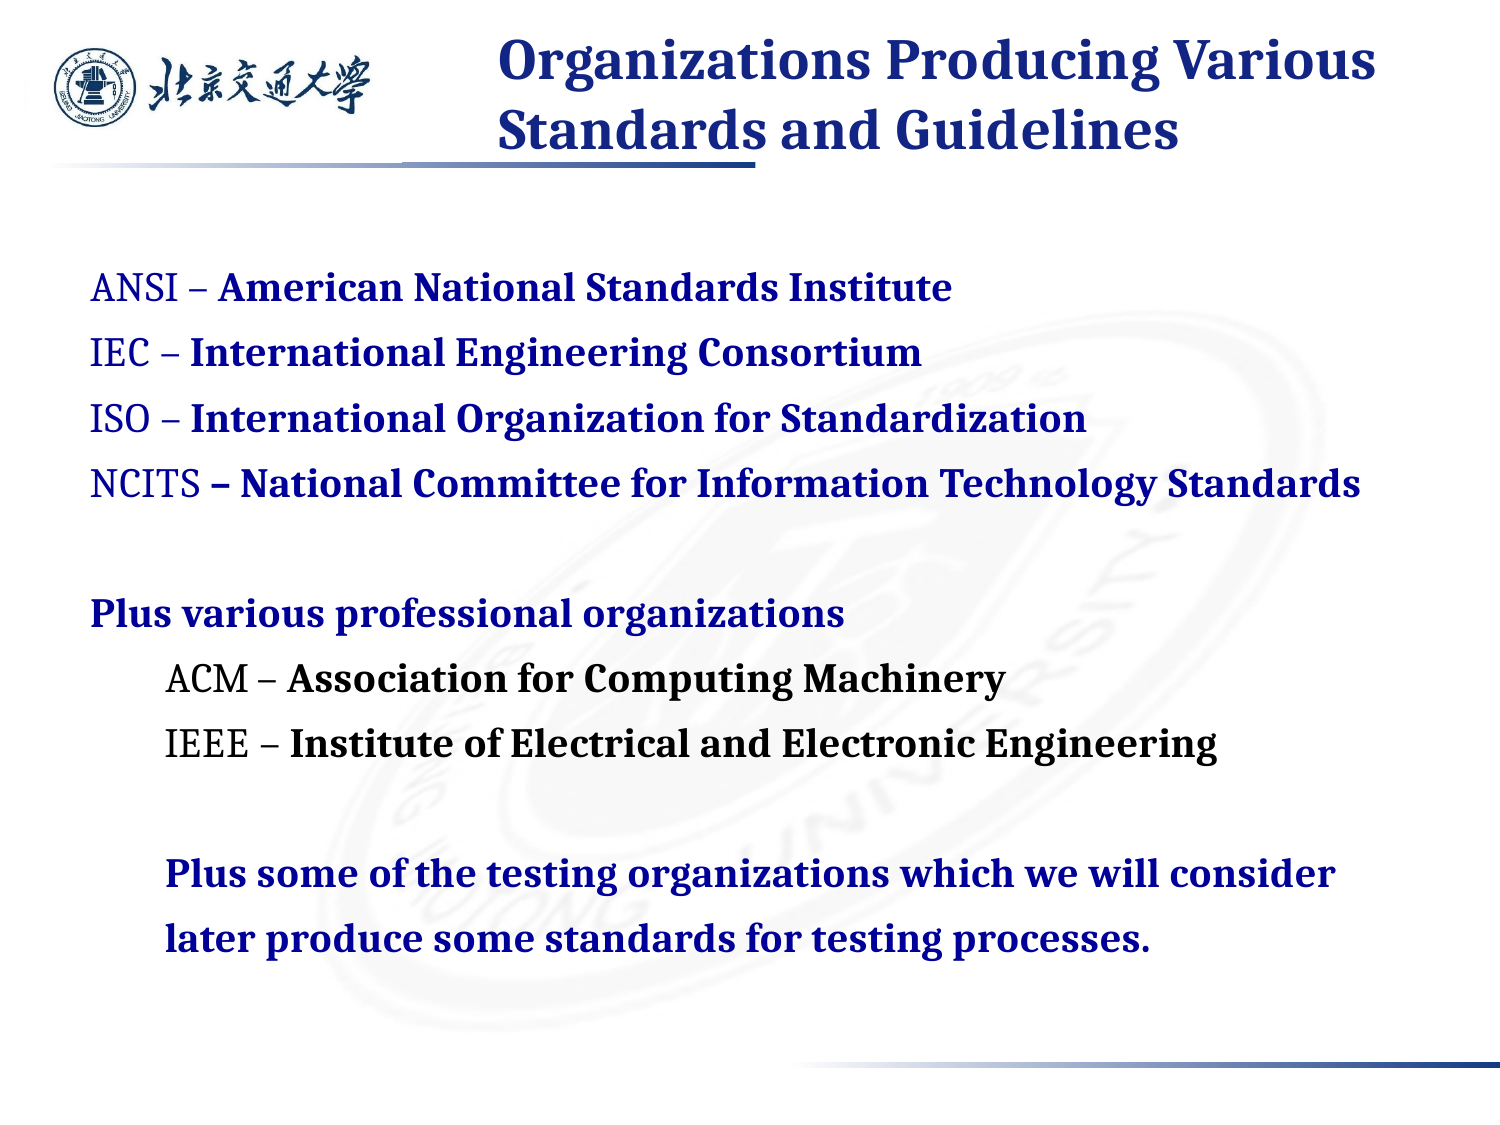

# Organizations Producing Various Standards and Guidelines
ANSI – American National Standards Institute
IEC – International Engineering Consortium
ISO – International Organization for Standardization
NCITS – National Committee for Information Technology Standards

Plus various professional organizations
ACM – Association for Computing Machinery
IEEE – Institute of Electrical and Electronic Engineering

Plus some of the testing organizations which we will consider later produce some standards for testing processes.